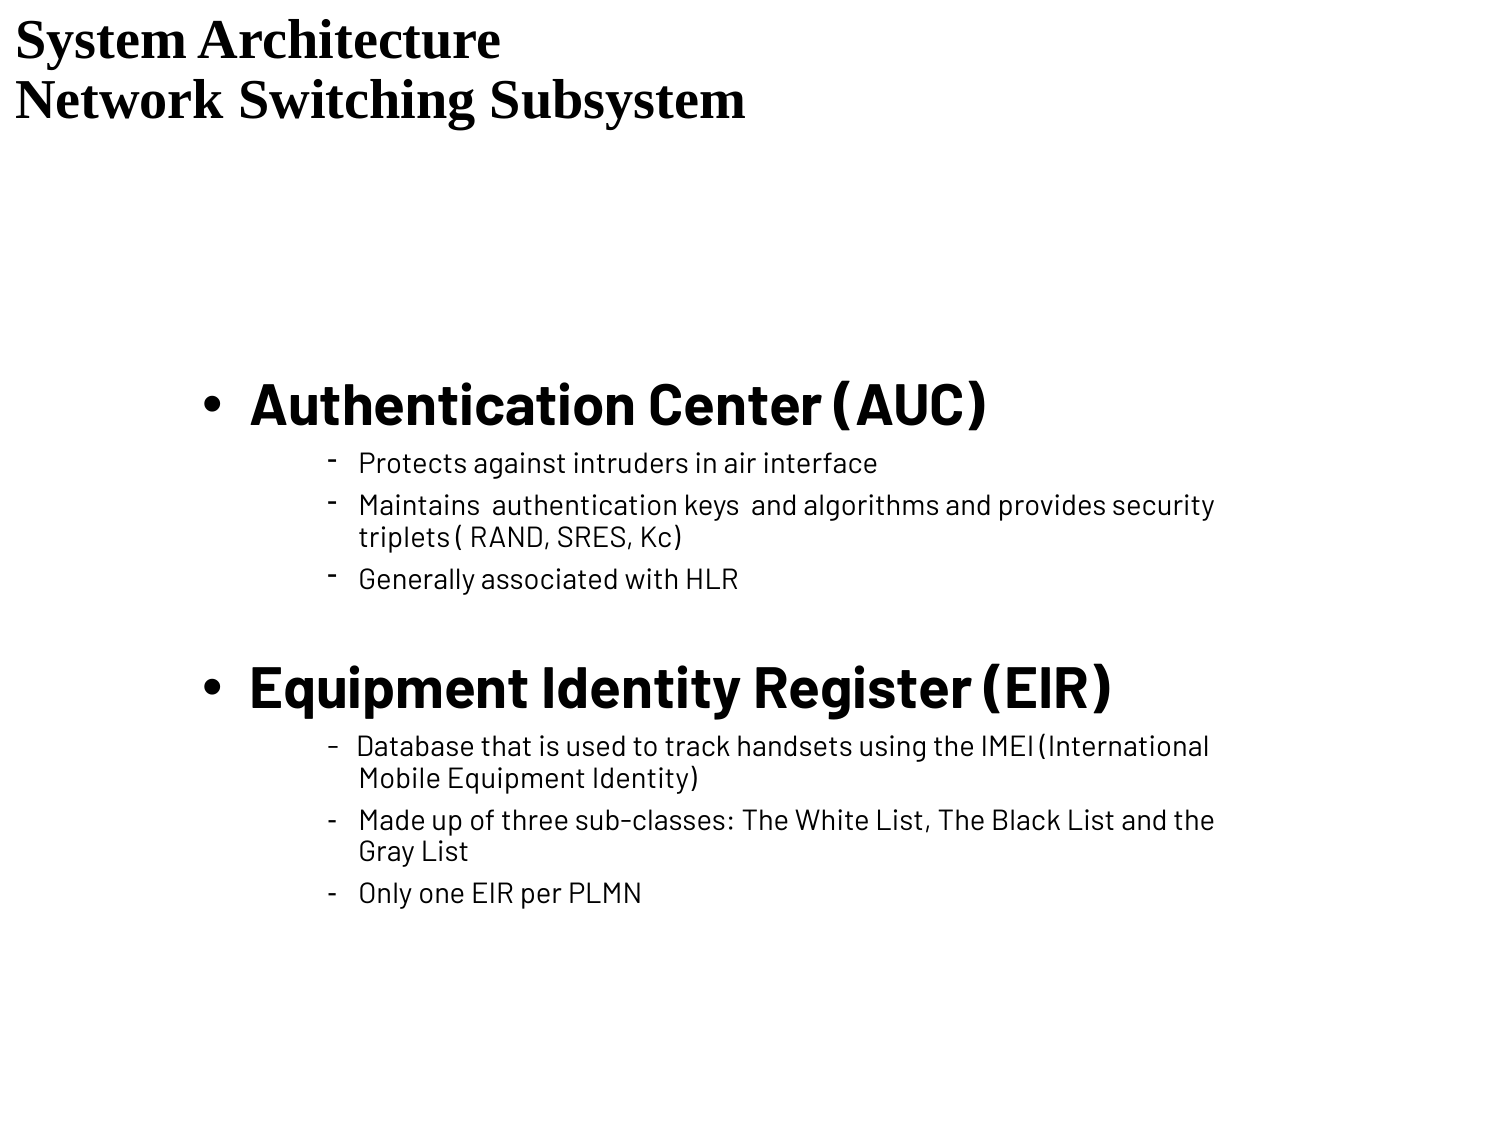

# System Architecture Network Switching Subsystem
Authentication Center (AUC)
Protects against intruders in air interface
Maintains  authentication keys  and algorithms and provides security triplets ( RAND, SRES, Kc)
Generally associated with HLR

Equipment Identity Register (EIR)
-   Database that is used to track handsets using the IMEI (International Mobile Equipment Identity)
Made up of three sub-classes: The White List, The Black List and the Gray List
Only one EIR per PLMN